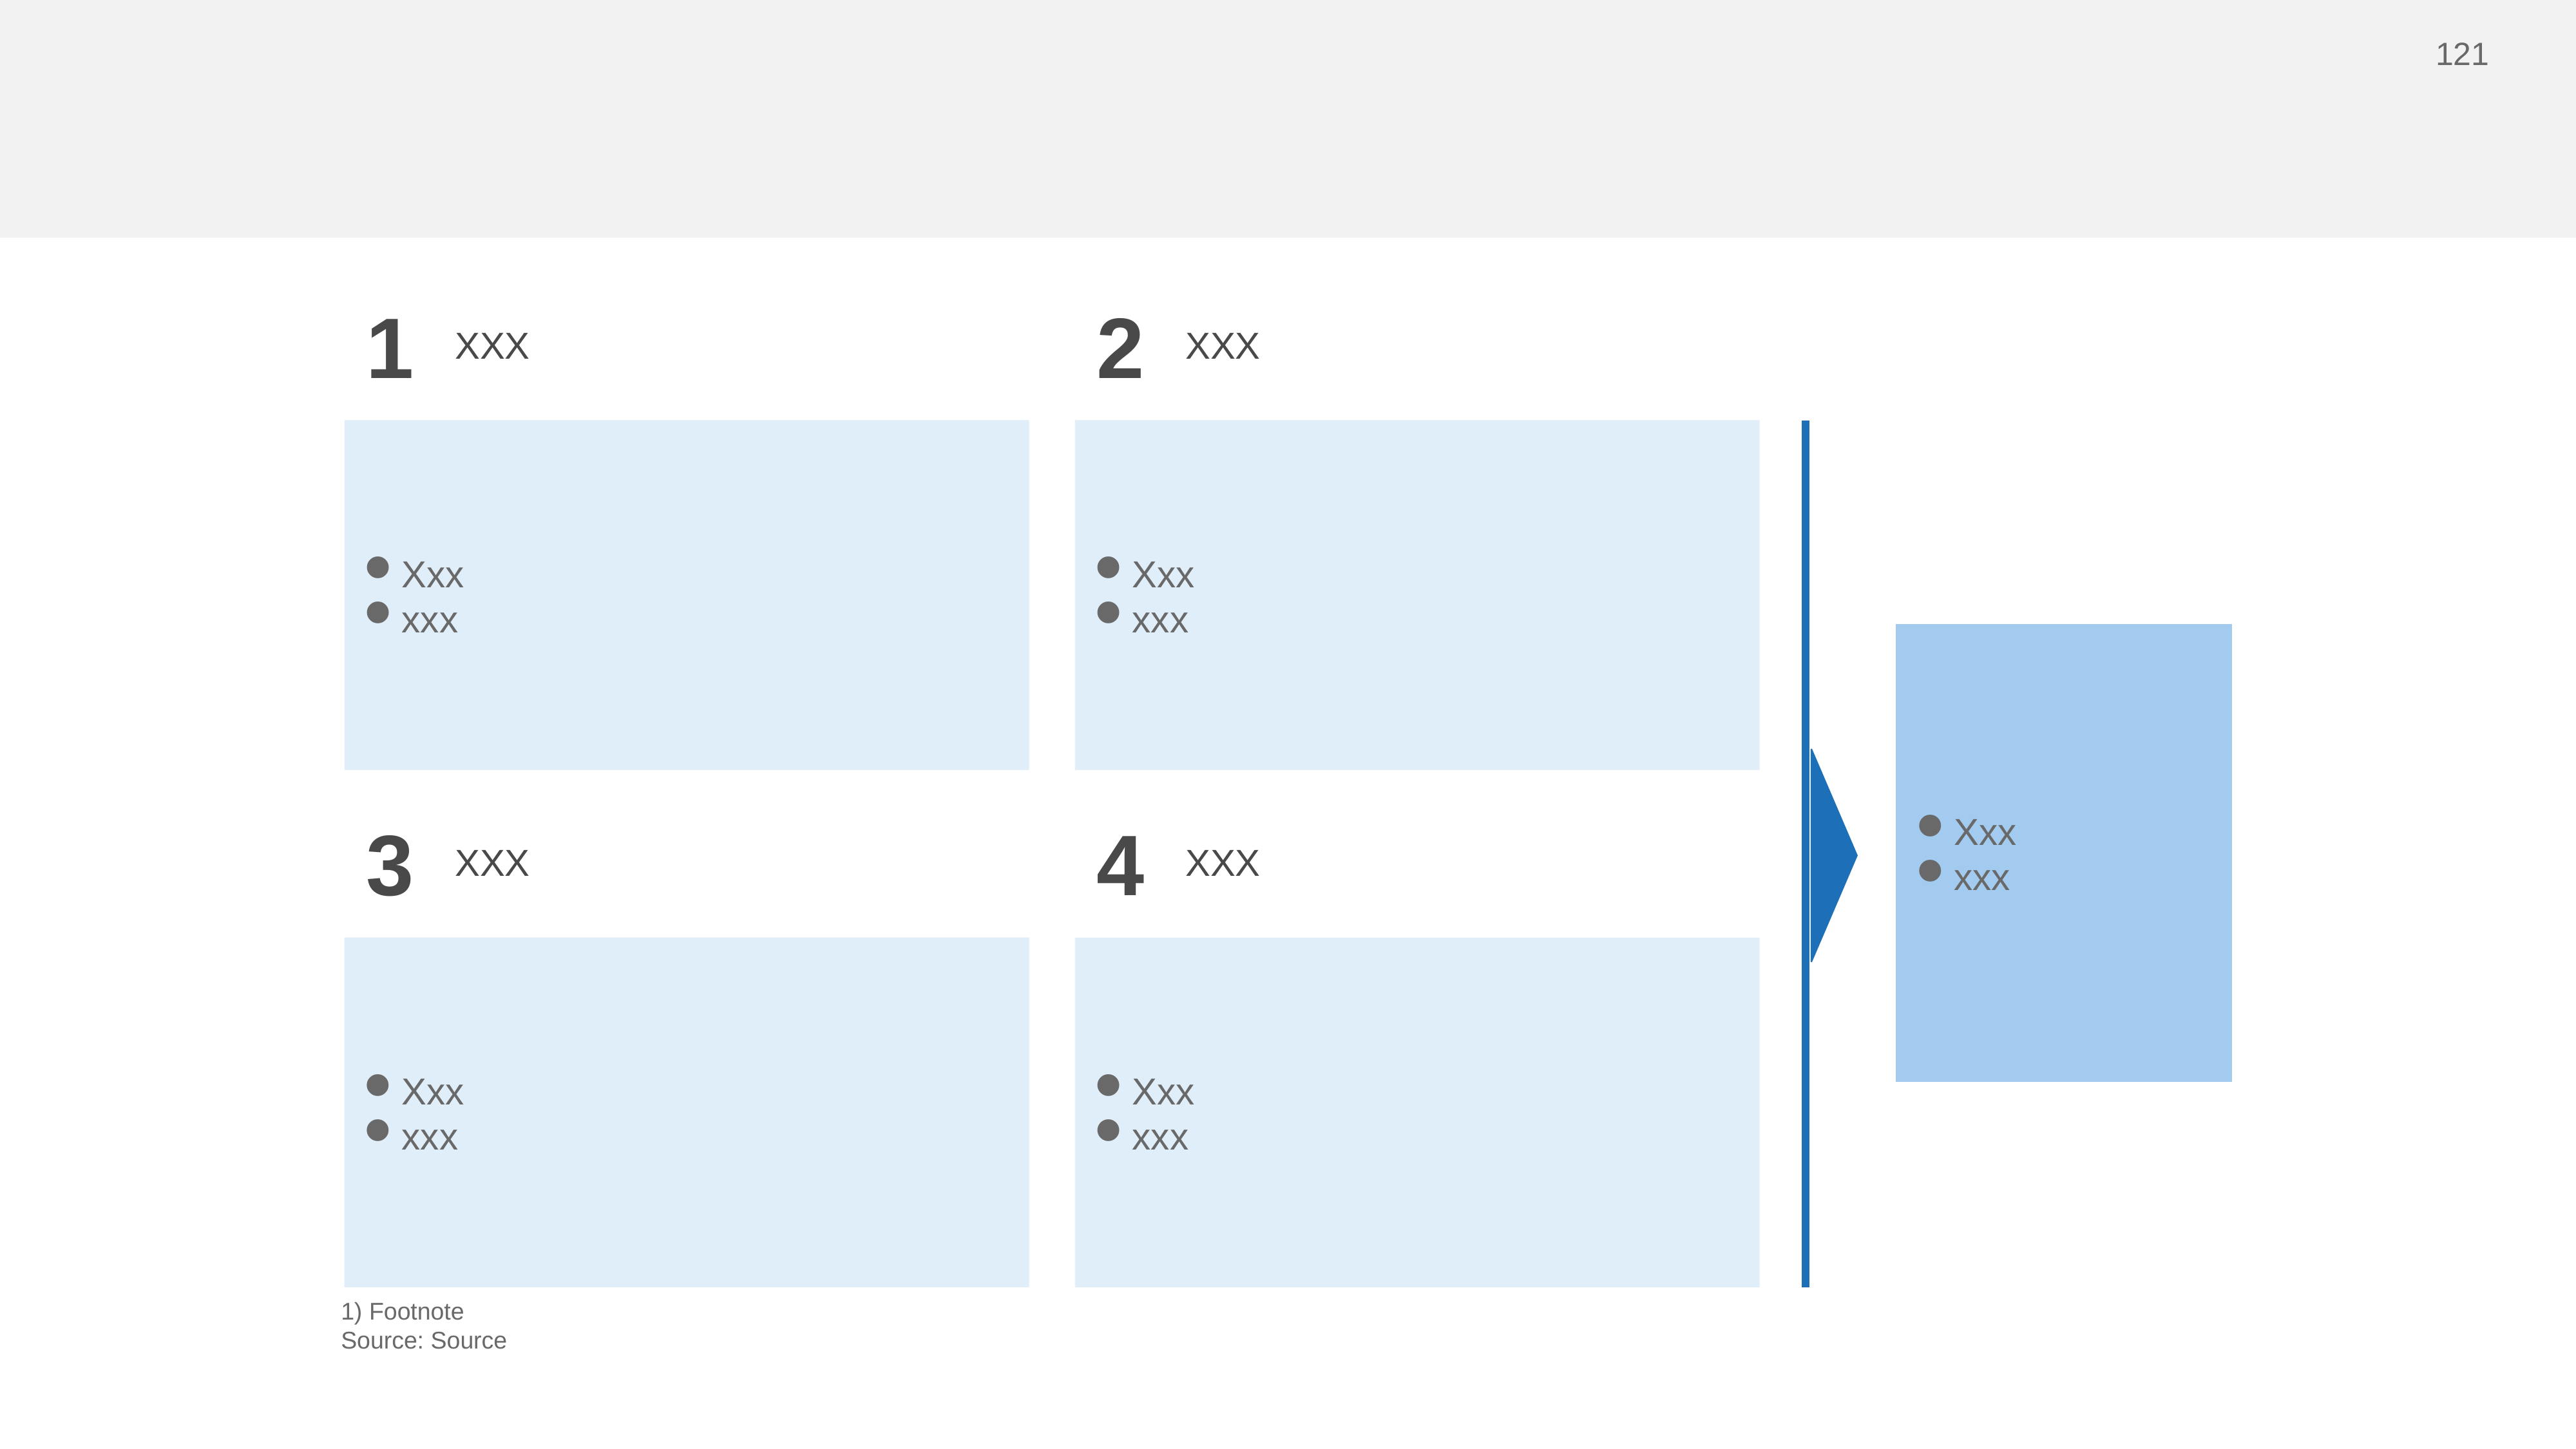

#
1
XXX
2
XXX
Xxx
xxx
Xxx
xxx

Xxx
xxx
3
XXX
4
XXX
Xxx
xxx
Xxx
xxx
1) Footnote
Source: Source